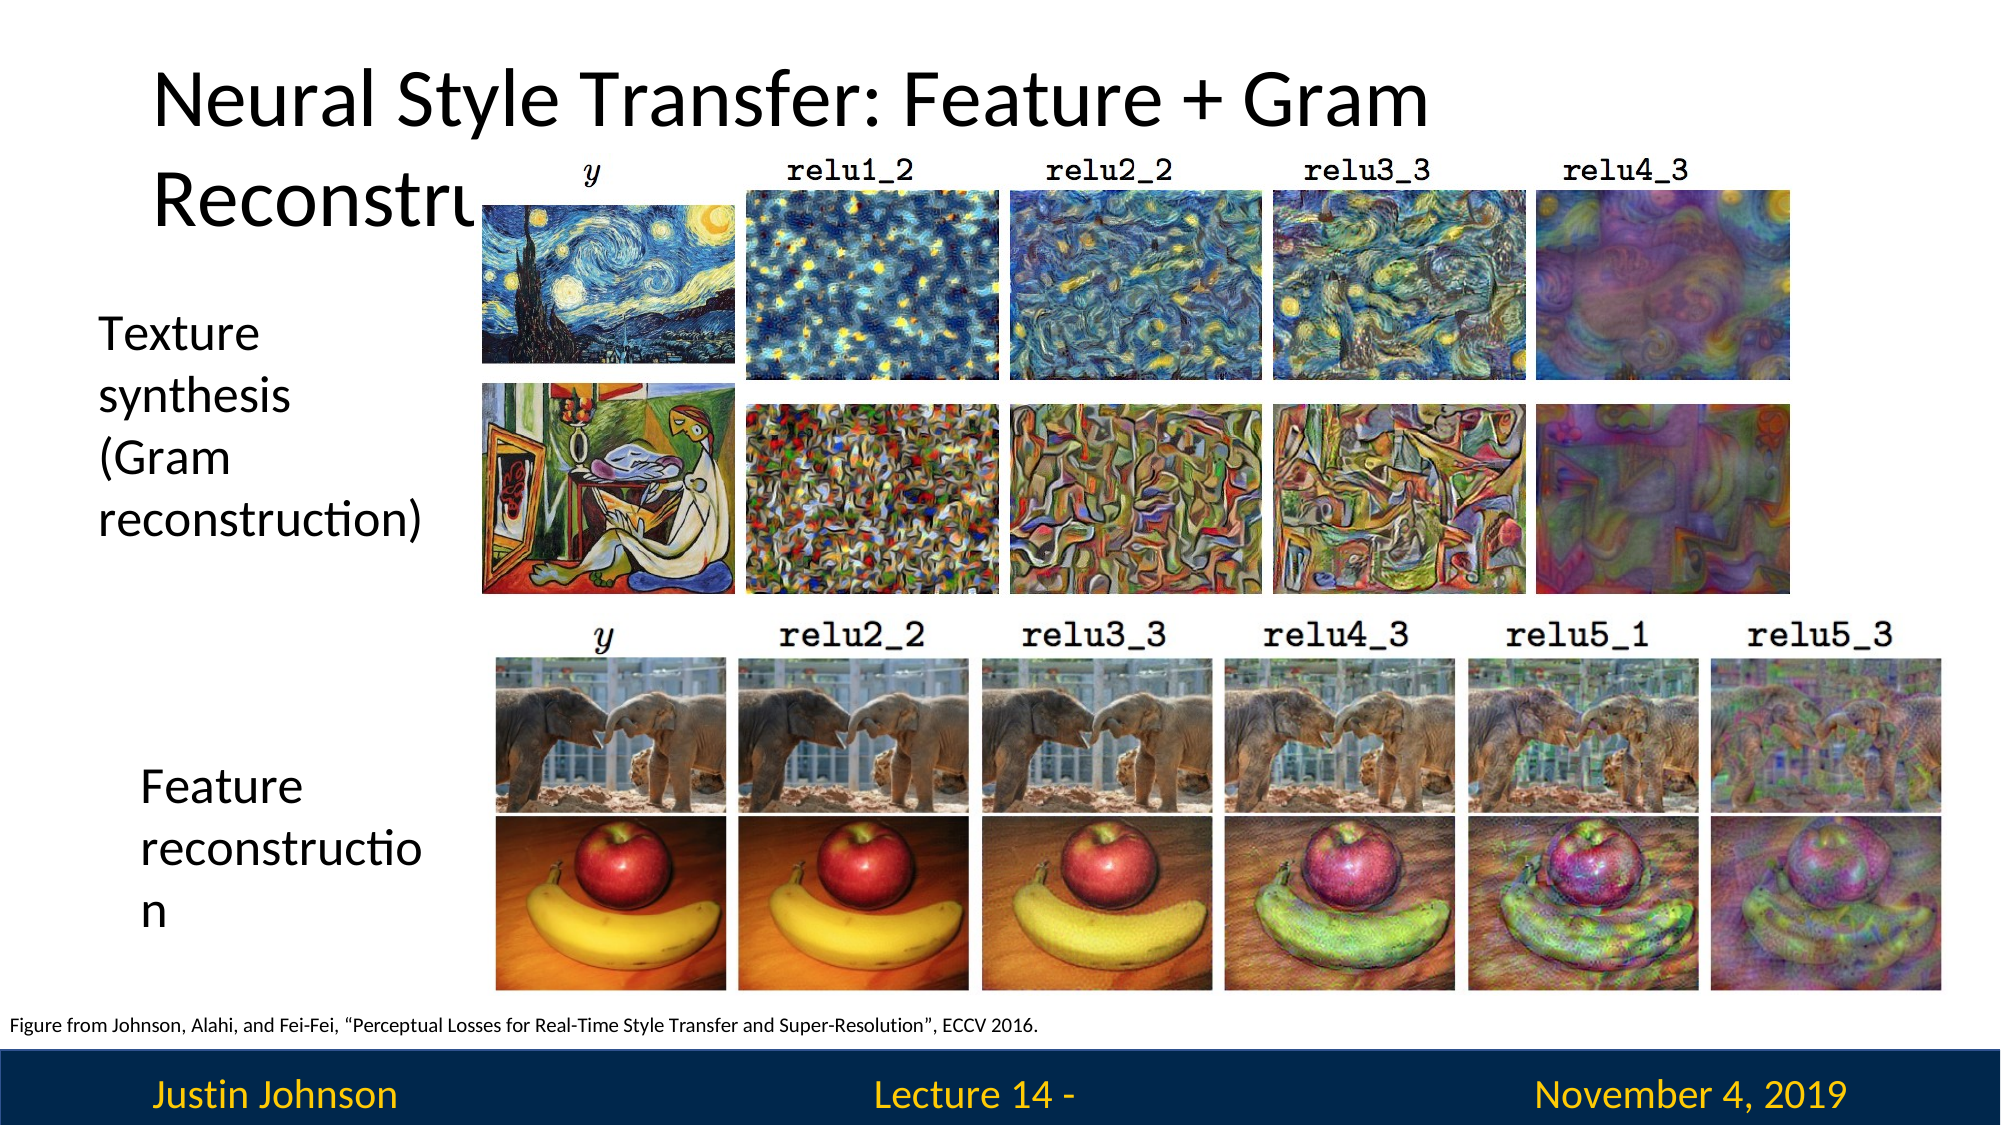

Neural Style Transfer: Feature + Gram Reconstruction

Texture synthesis (Gram reconstruction)

Feature reconstruction
Figure from Johnson, Alahi, and Fei-Fei, “Perceptual Losses for Real-Time Style Transfer and Super-Resolution”, ECCV 2016.
Justin Johnson
November 4, 2019
Lecture 14 - 121